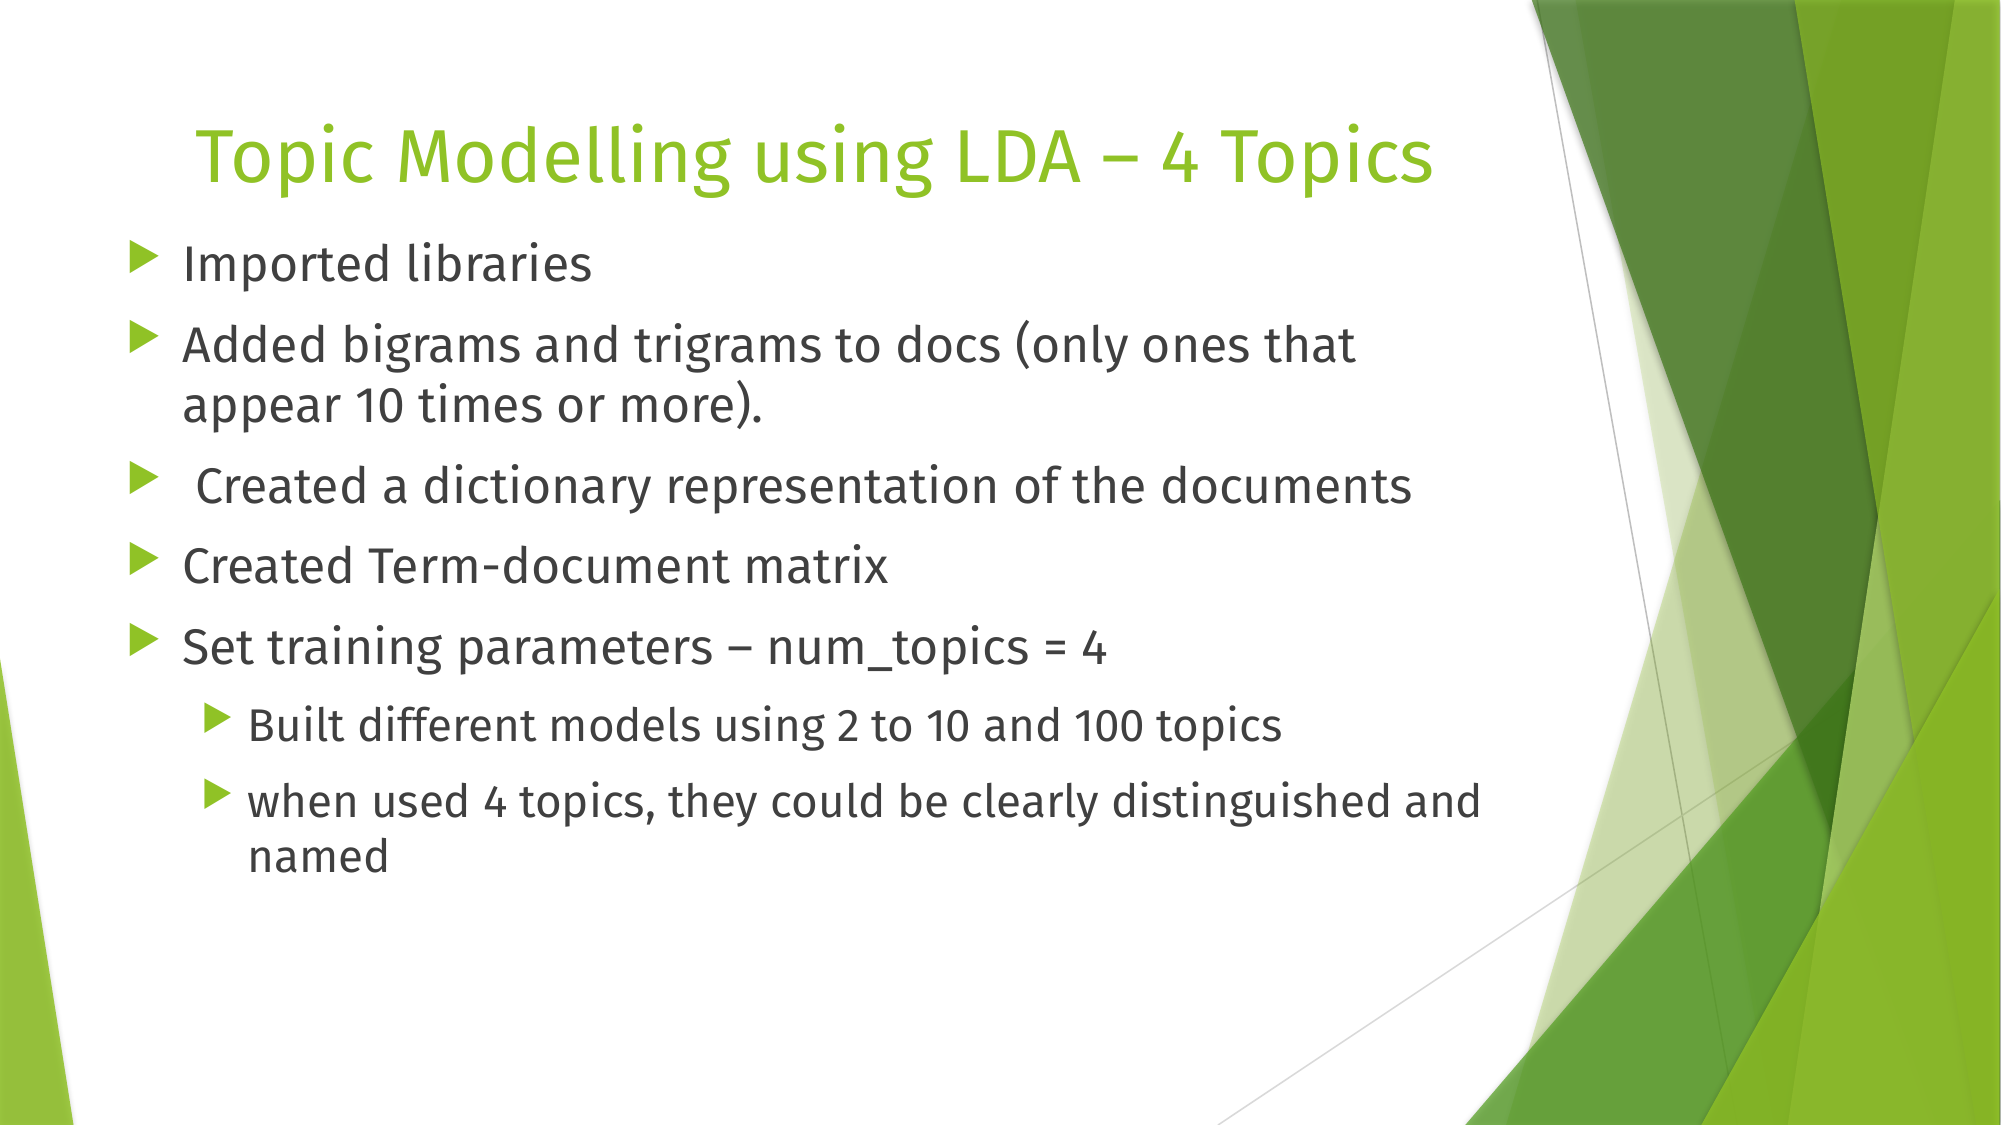

# Topic Modelling using LDA – 4 Topics
Imported libraries
Added bigrams and trigrams to docs (only ones that appear 10 times or more).
 Created a dictionary representation of the documents
Created Term-document matrix
Set training parameters – num_topics = 4
Built different models using 2 to 10 and 100 topics
when used 4 topics, they could be clearly distinguished and named